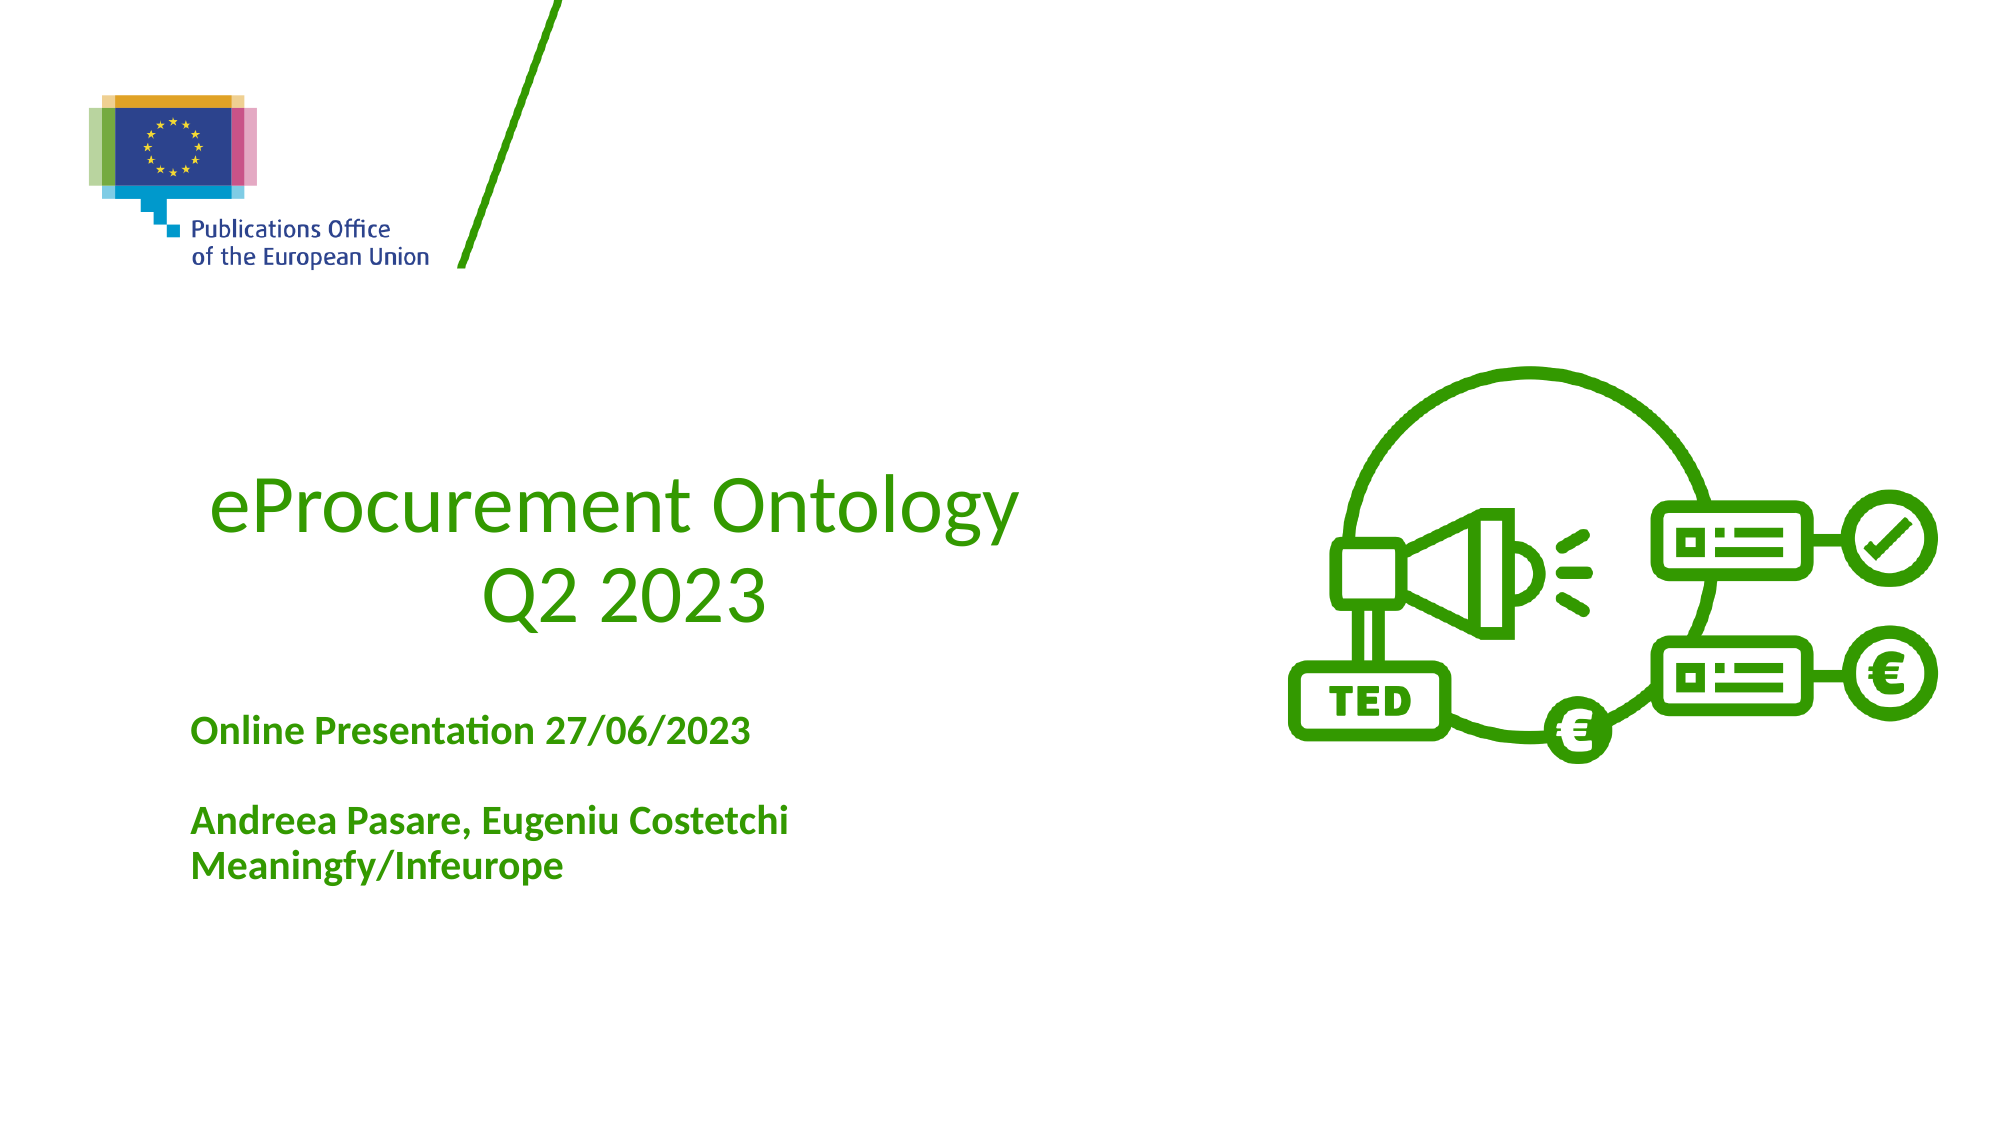

eProcurement Ontology
Q2 2023
Online Presentation 27/06/2023

Andreea Pasare, Eugeniu Costetchi
Meaningfy/Infeurope